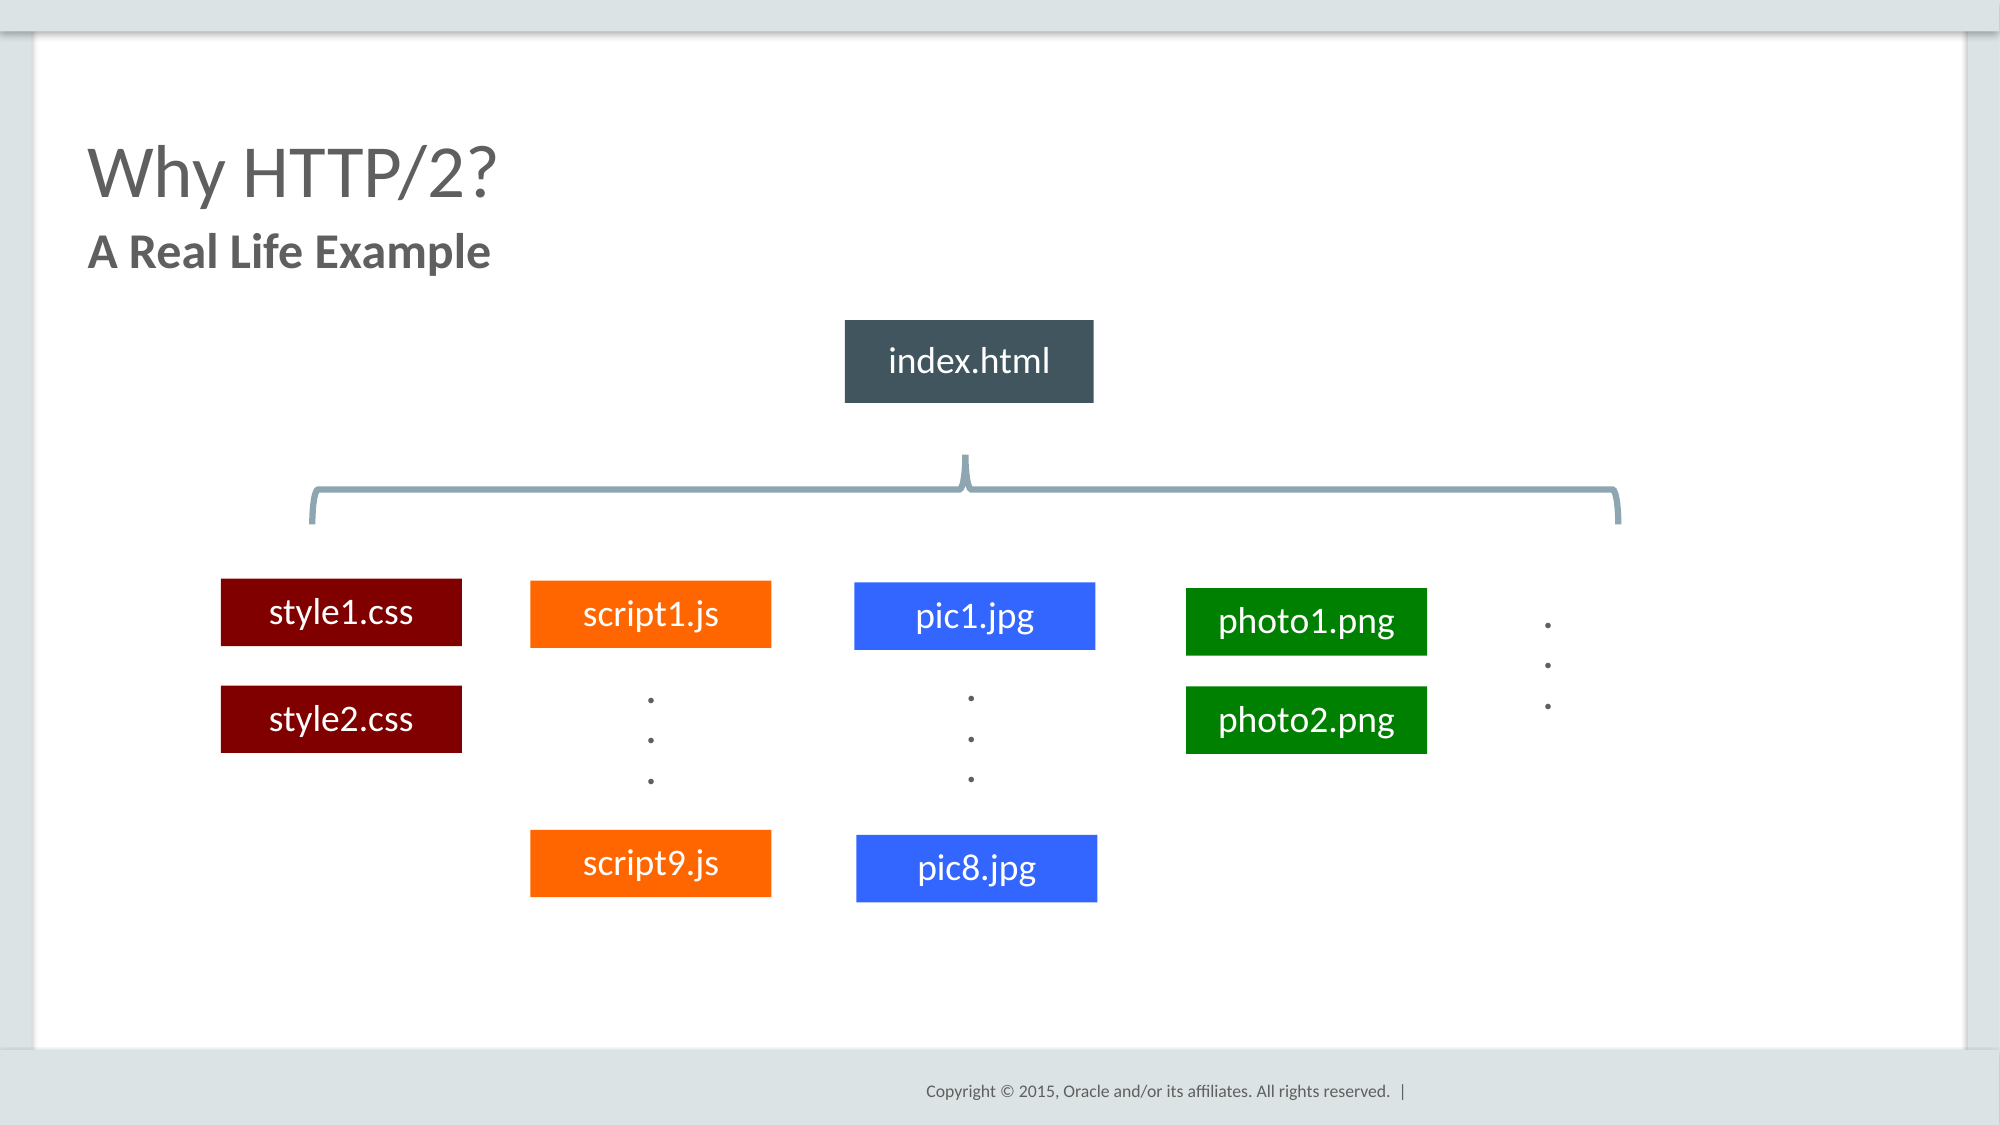

# Why HTTP/2?
A Real Life Example

index.html
style1.css
script1.js
pic1.jpg
photo1.png
.
.
.

.
.
.

.
.
.

style2.css
photo2.png
script9.js
pic8.jpg